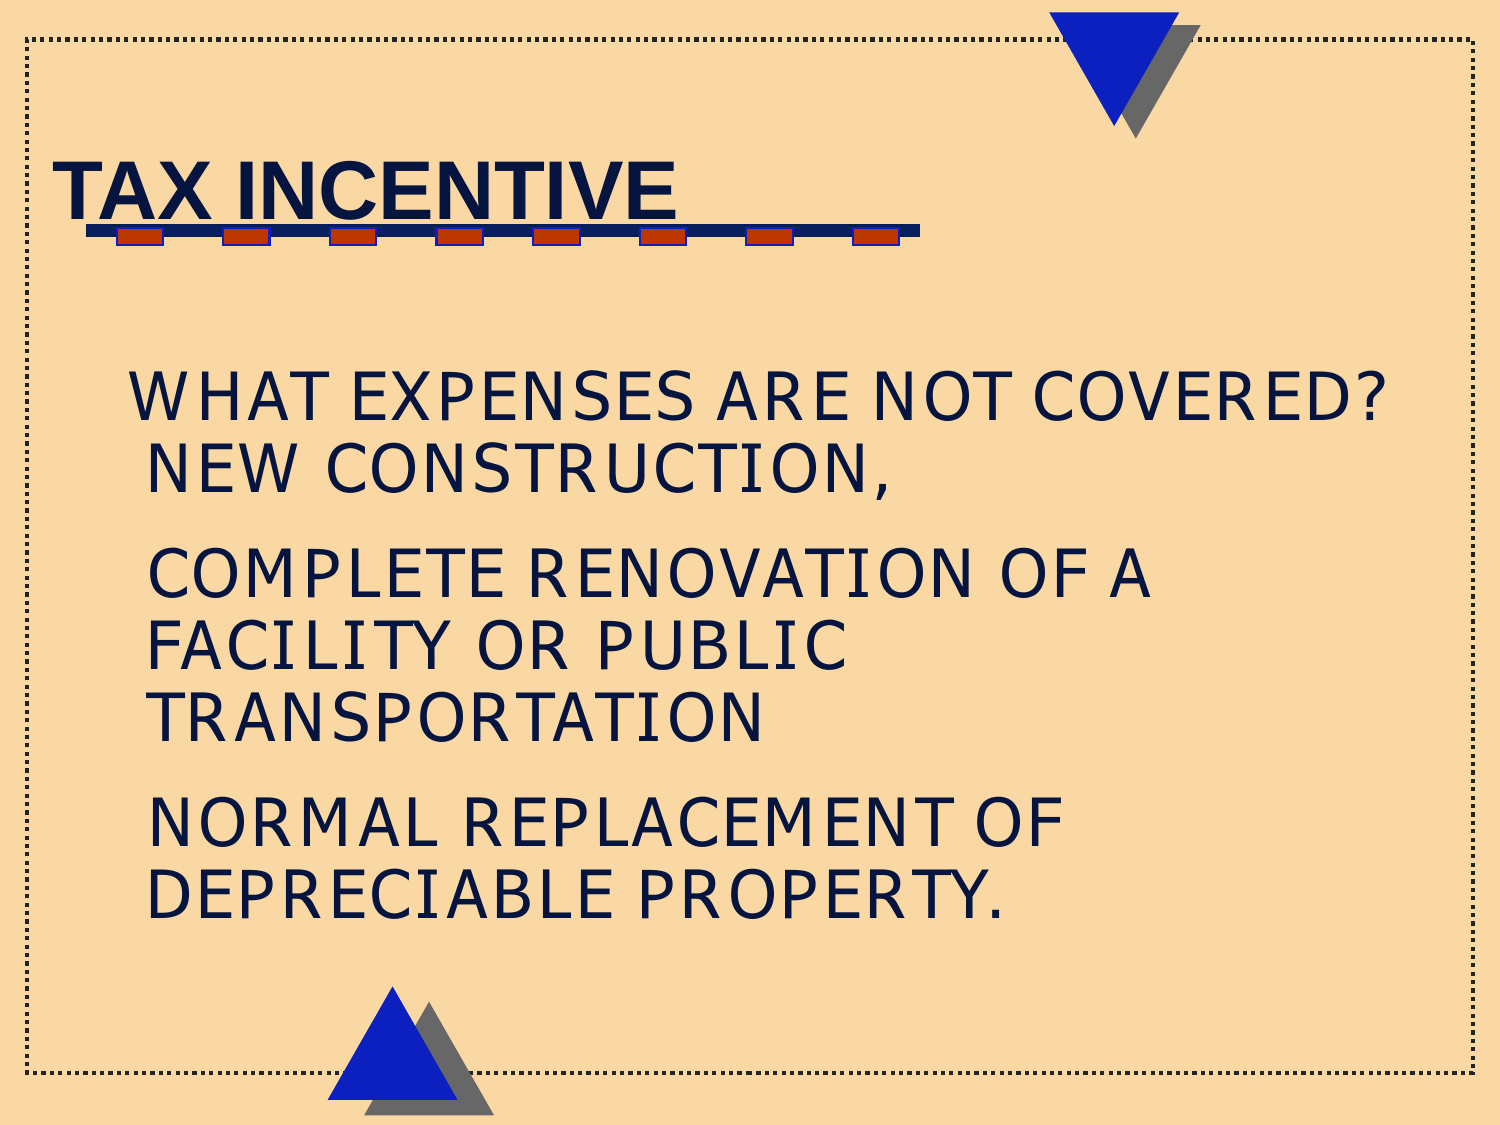

# TAX INCENTIVE

  WHAT EXPENSES ARE NOT COVERED? NEW CONSTRUCTION,
   COMPLETE RENOVATION OF A FACILITY OR PUBLIC TRANSPORTATION
   NORMAL REPLACEMENT OF DEPRECIABLE PROPERTY.